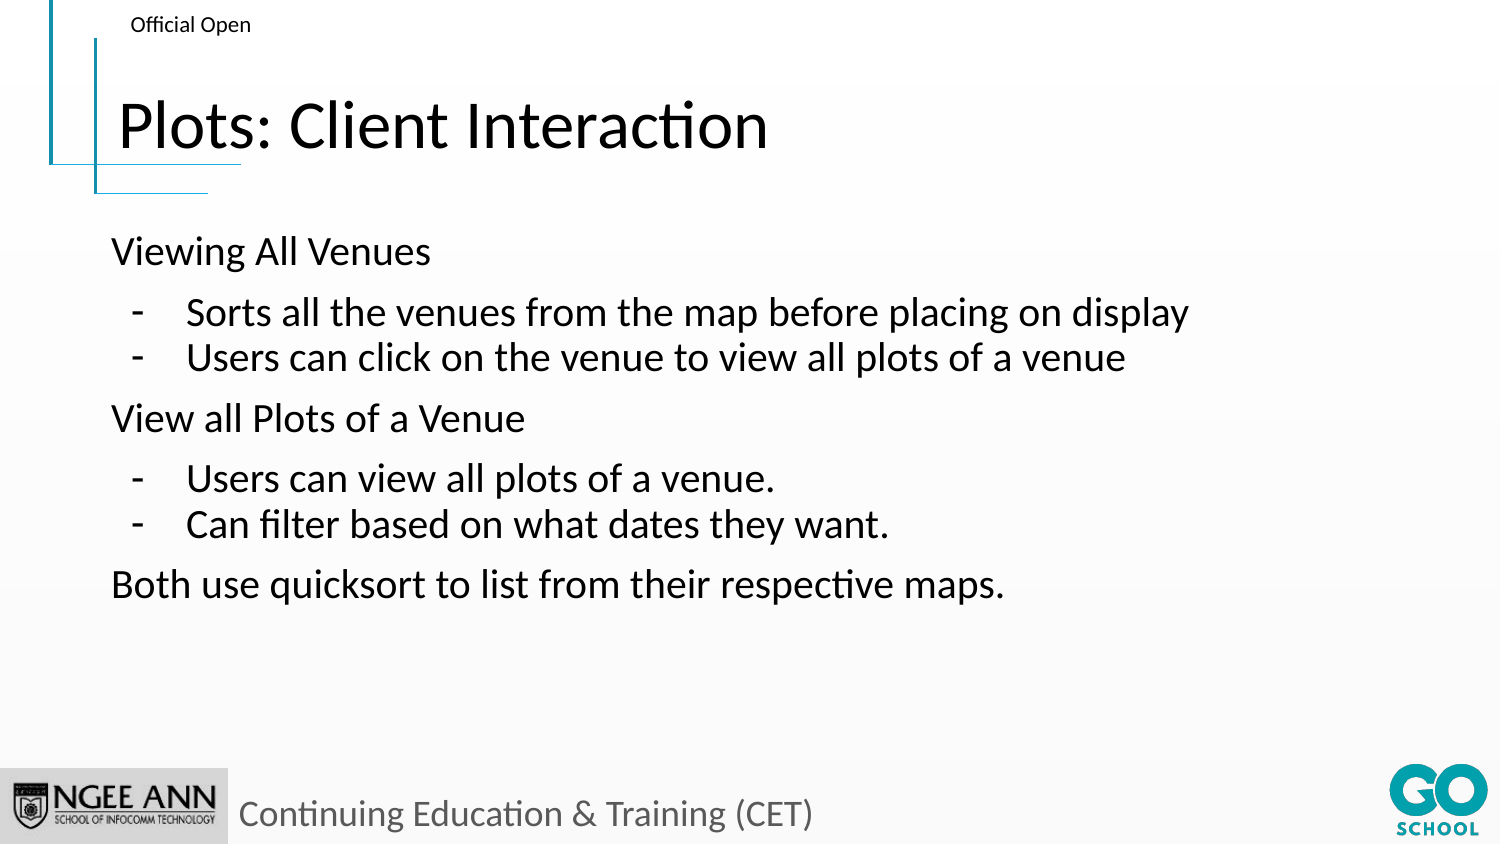

# Plots: Client Interaction
Viewing All Venues
Sorts all the venues from the map before placing on display
Users can click on the venue to view all plots of a venue
View all Plots of a Venue
Users can view all plots of a venue.
Can filter based on what dates they want.
Both use quicksort to list from their respective maps.